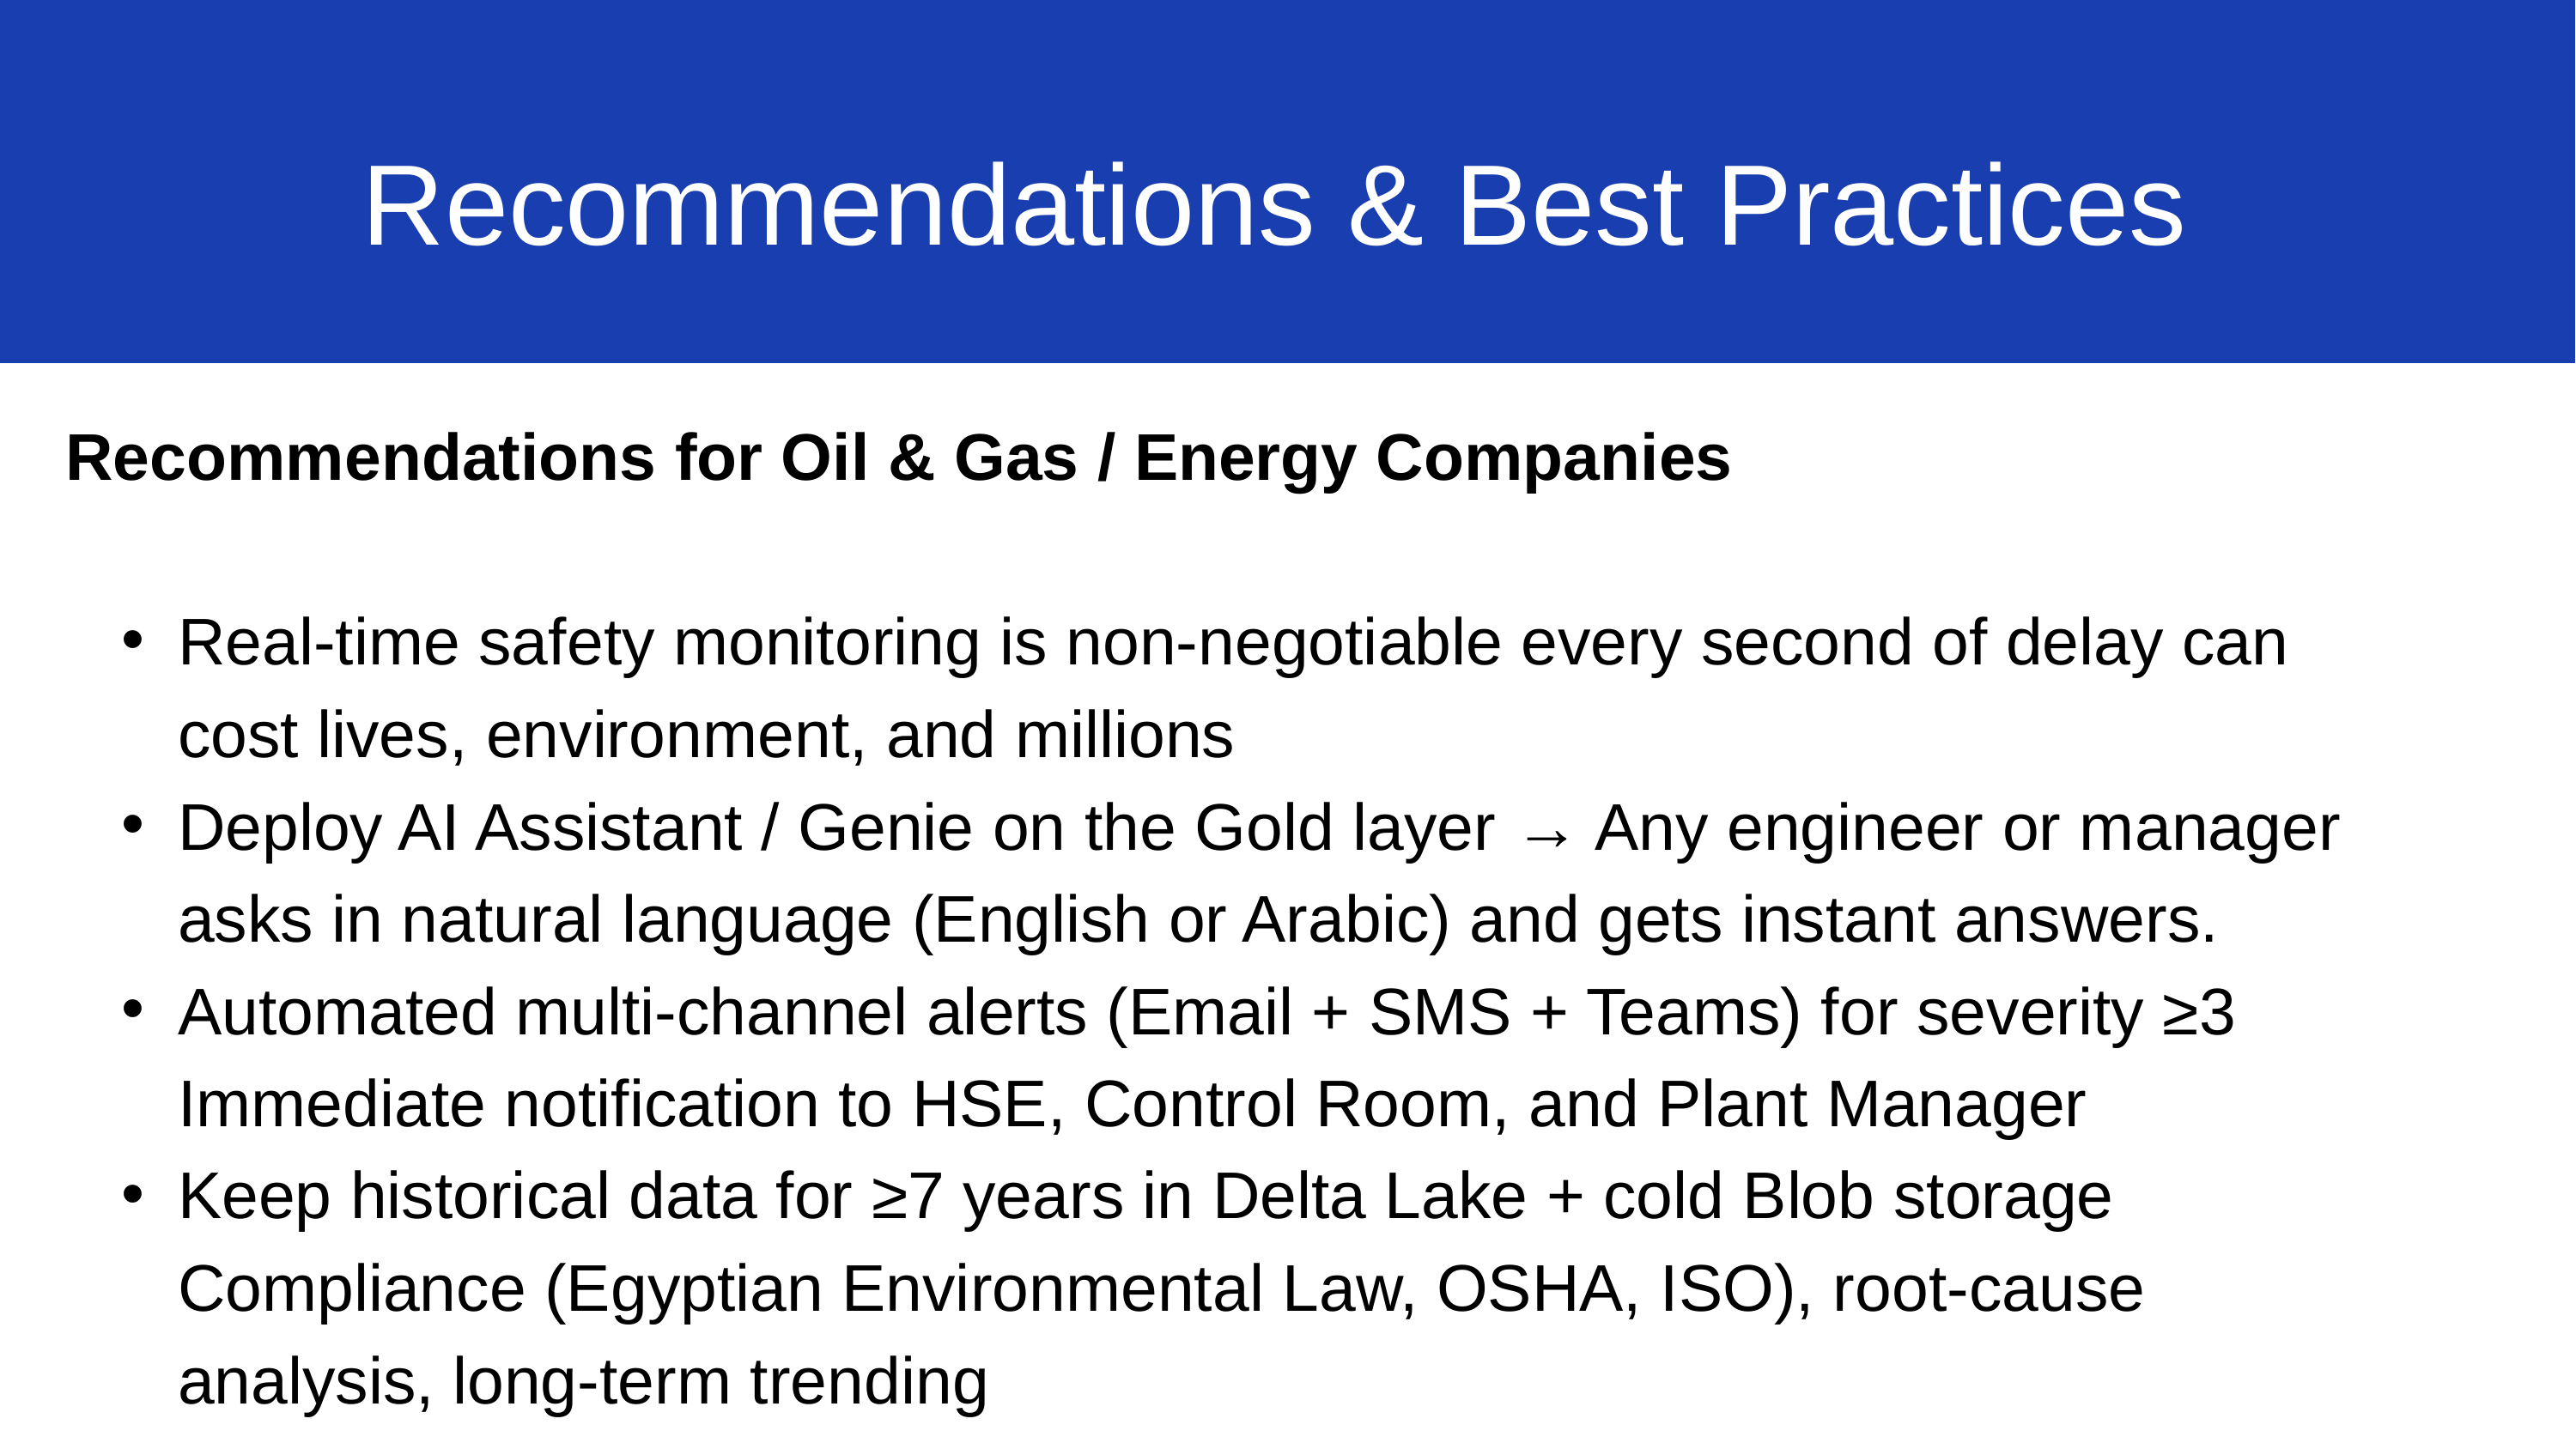

Recommendations & Best Practices
Recommendations for Oil & Gas / Energy Companies

Real-time safety monitoring is non-negotiable every second of delay can cost lives, environment, and millions
Deploy AI Assistant / Genie on the Gold layer → Any engineer or manager asks in natural language (English or Arabic) and gets instant answers.
Automated multi-channel alerts (Email + SMS + Teams) for severity ≥3  Immediate notification to HSE, Control Room, and Plant Manager
Keep historical data for ≥7 years in Delta Lake + cold Blob storage  Compliance (Egyptian Environmental Law, OSHA, ISO), root-cause analysis, long-term trending